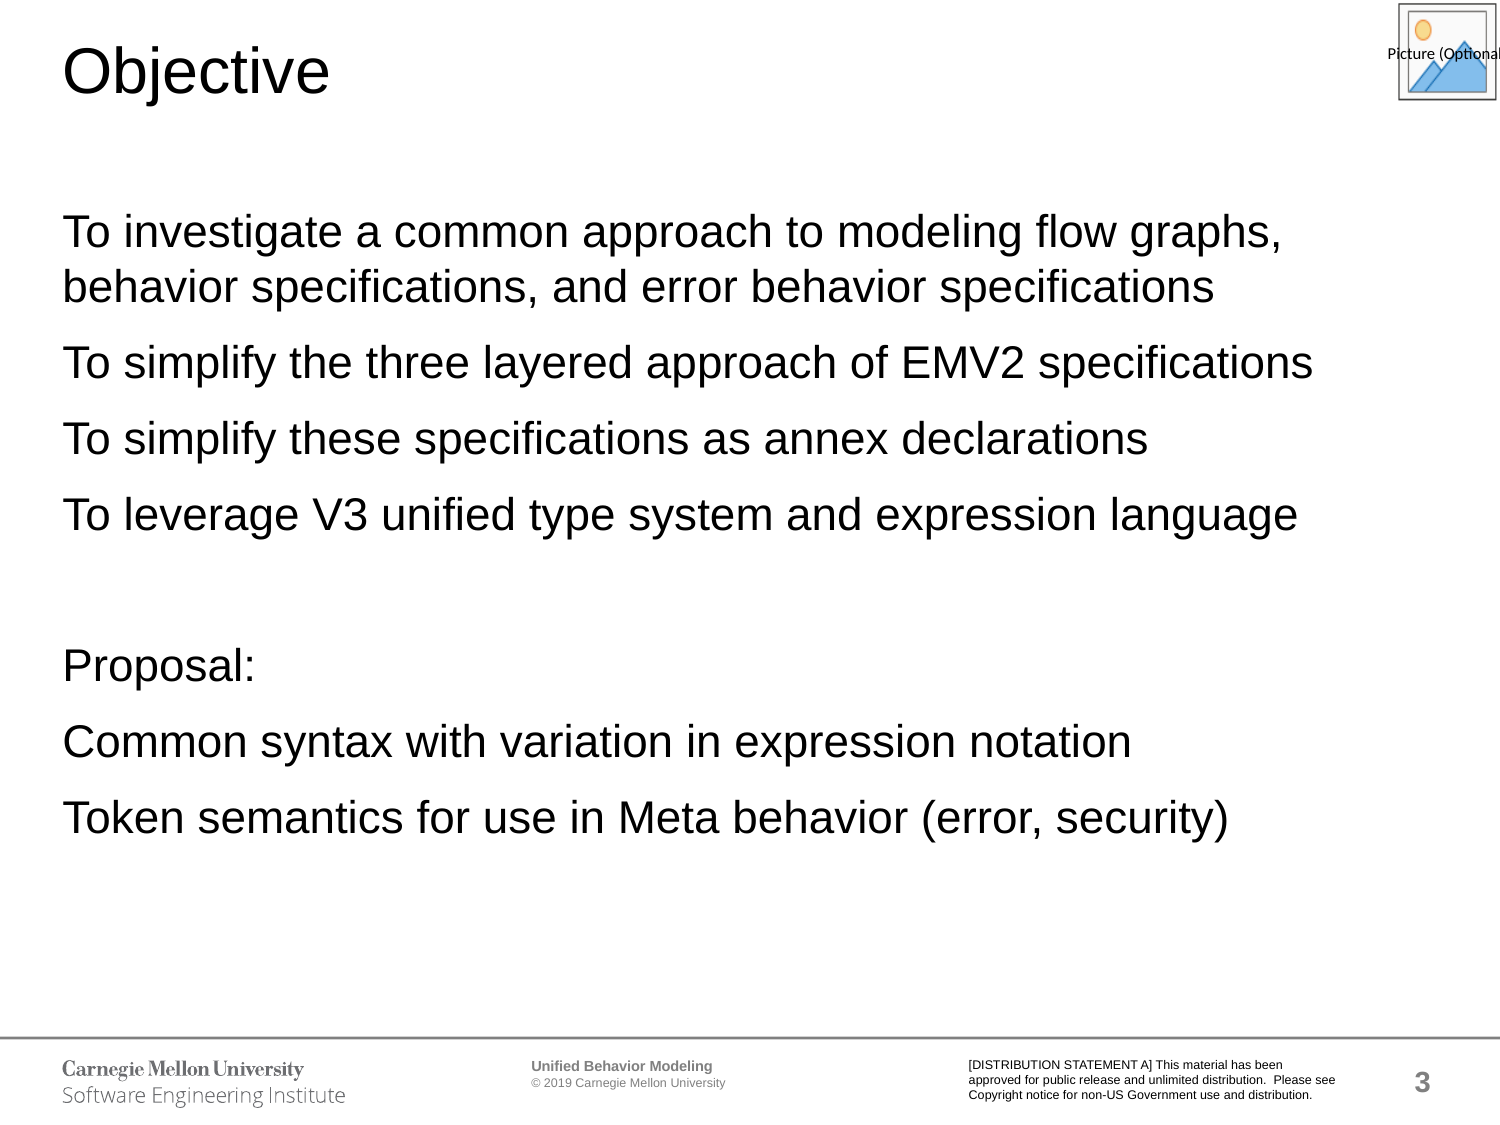

# Objective
To investigate a common approach to modeling flow graphs, behavior specifications, and error behavior specifications
To simplify the three layered approach of EMV2 specifications
To simplify these specifications as annex declarations
To leverage V3 unified type system and expression language

Proposal:
Common syntax with variation in expression notation
Token semantics for use in Meta behavior (error, security)